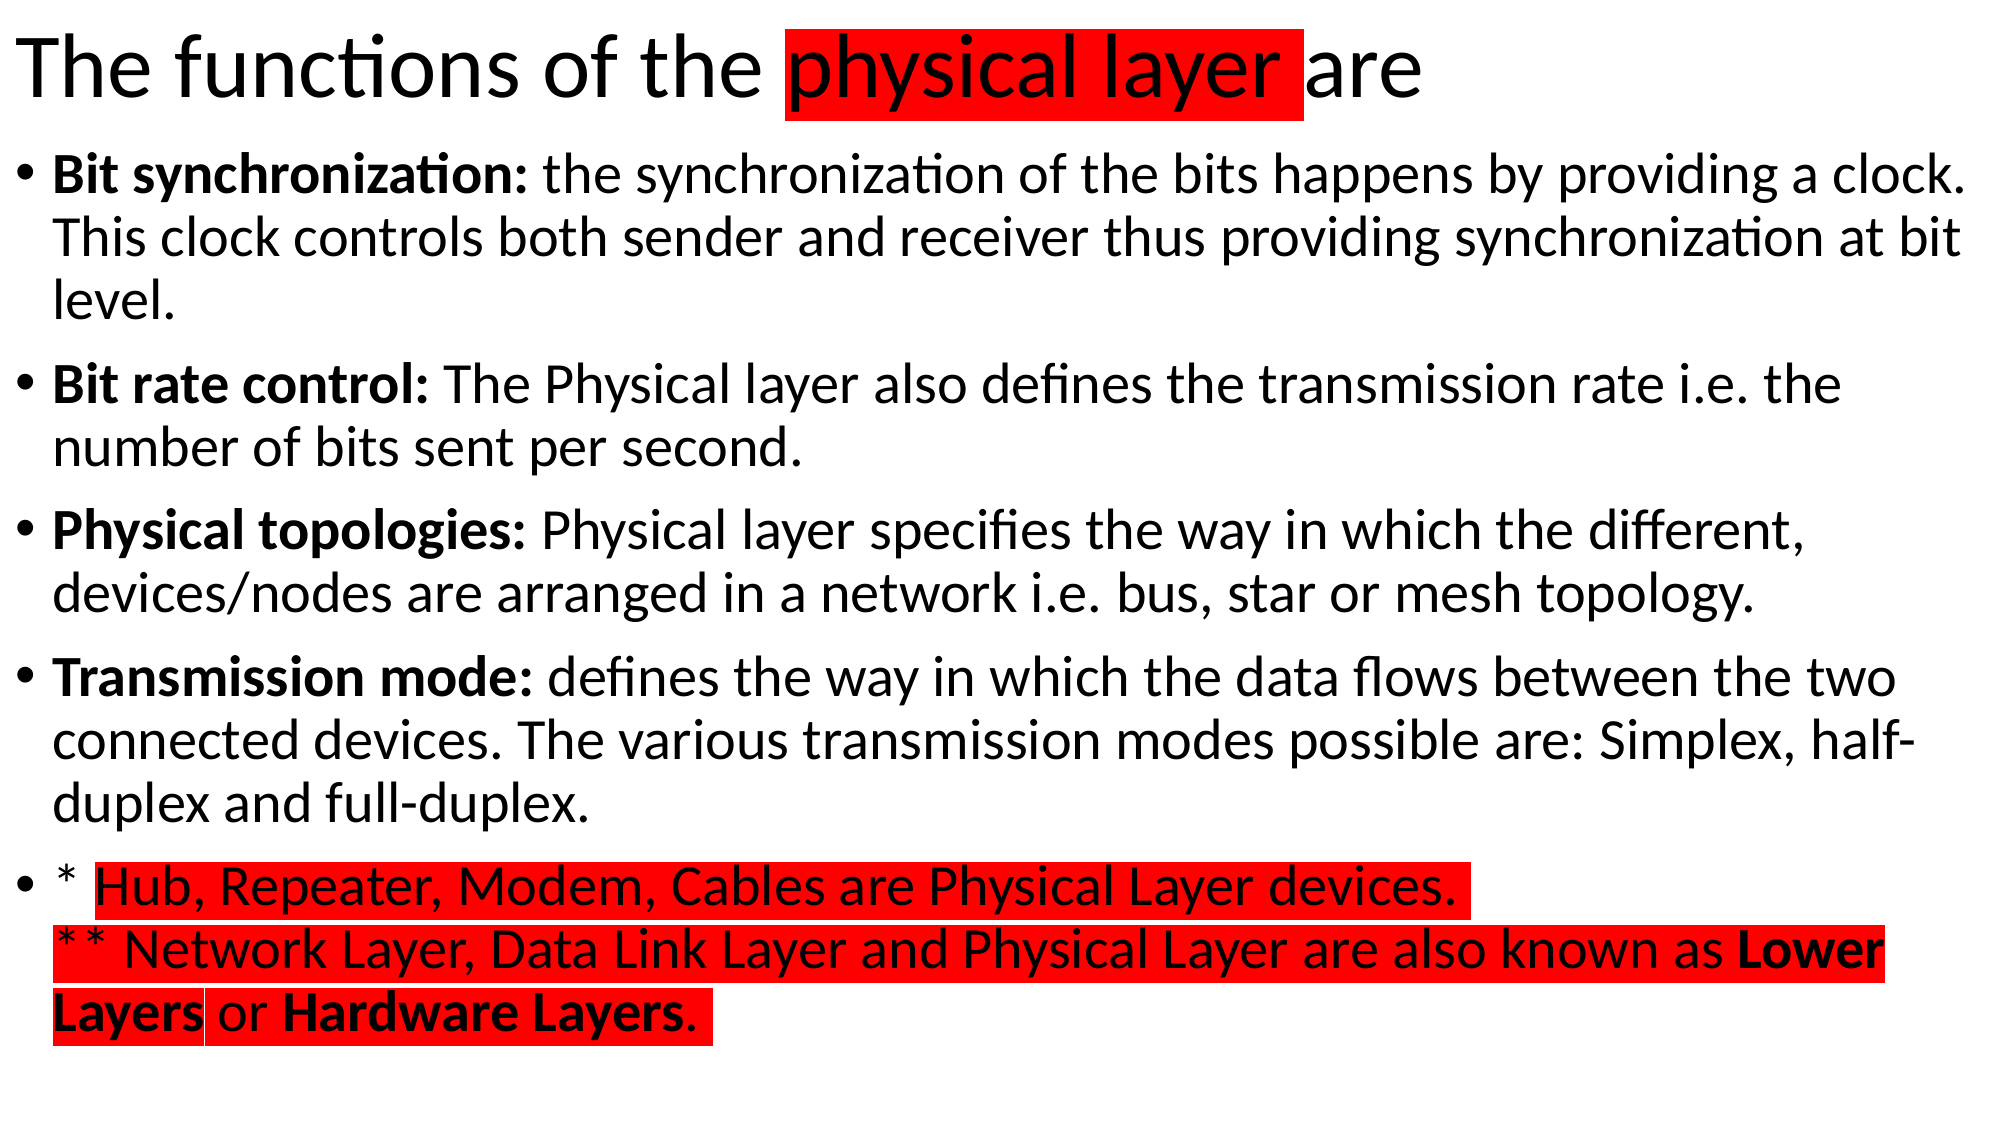

# The functions of the physical layer are
Bit synchronization: the synchronization of the bits happens by providing a clock. This clock controls both sender and receiver thus providing synchronization at bit level.
Bit rate control: The Physical layer also defines the transmission rate i.e. the number of bits sent per second.
Physical topologies: Physical layer specifies the way in which the different, devices/nodes are arranged in a network i.e. bus, star or mesh topology.
Transmission mode: defines the way in which the data flows between the two connected devices. The various transmission modes possible are: Simplex, half-duplex and full-duplex.
* Hub, Repeater, Modem, Cables are Physical Layer devices. 
** Network Layer, Data Link Layer and Physical Layer are also known as Lower Layers or Hardware Layers.